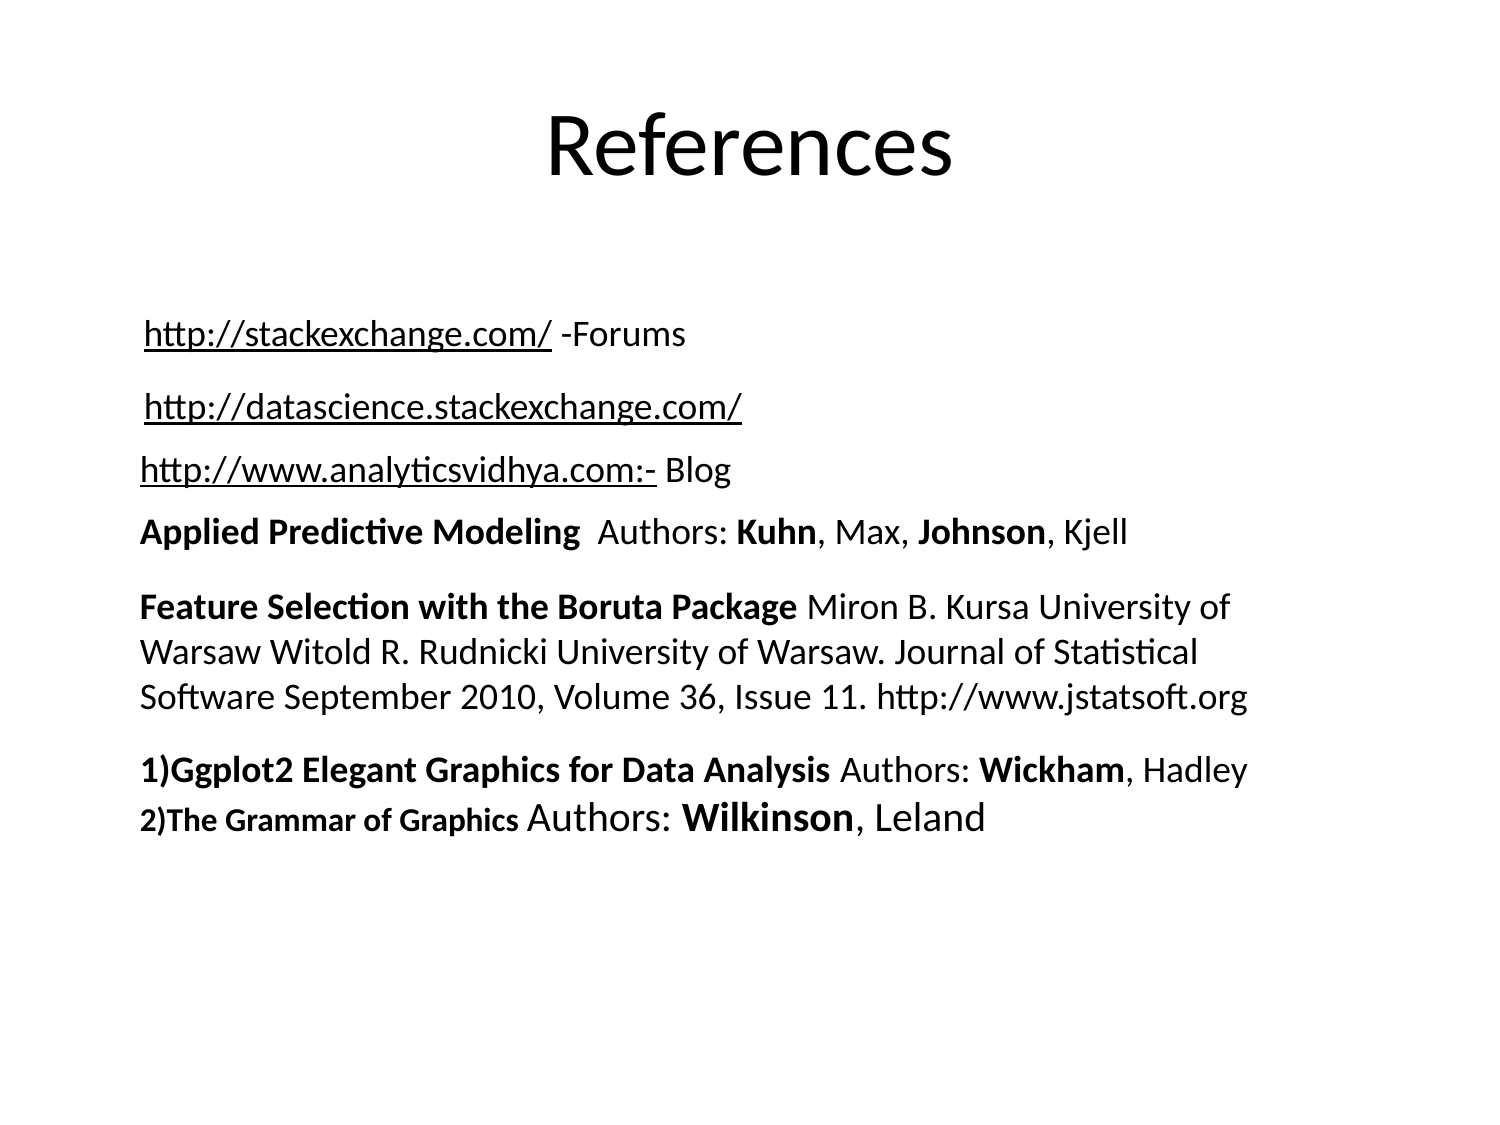

# References
http://stackexchange.com/ -Forums
http://datascience.stackexchange.com/
http://www.analyticsvidhya.com:- Blog
Applied Predictive Modeling  Authors: Kuhn, Max, Johnson, Kjell
Feature Selection with the Boruta Package Miron B. Kursa University of Warsaw Witold R. Rudnicki University of Warsaw. Journal of Statistical Software September 2010, Volume 36, Issue 11. http://www.jstatsoft.org
1)Ggplot2 Elegant Graphics for Data Analysis Authors: Wickham, Hadley
2)The Grammar of Graphics Authors: Wilkinson, Leland